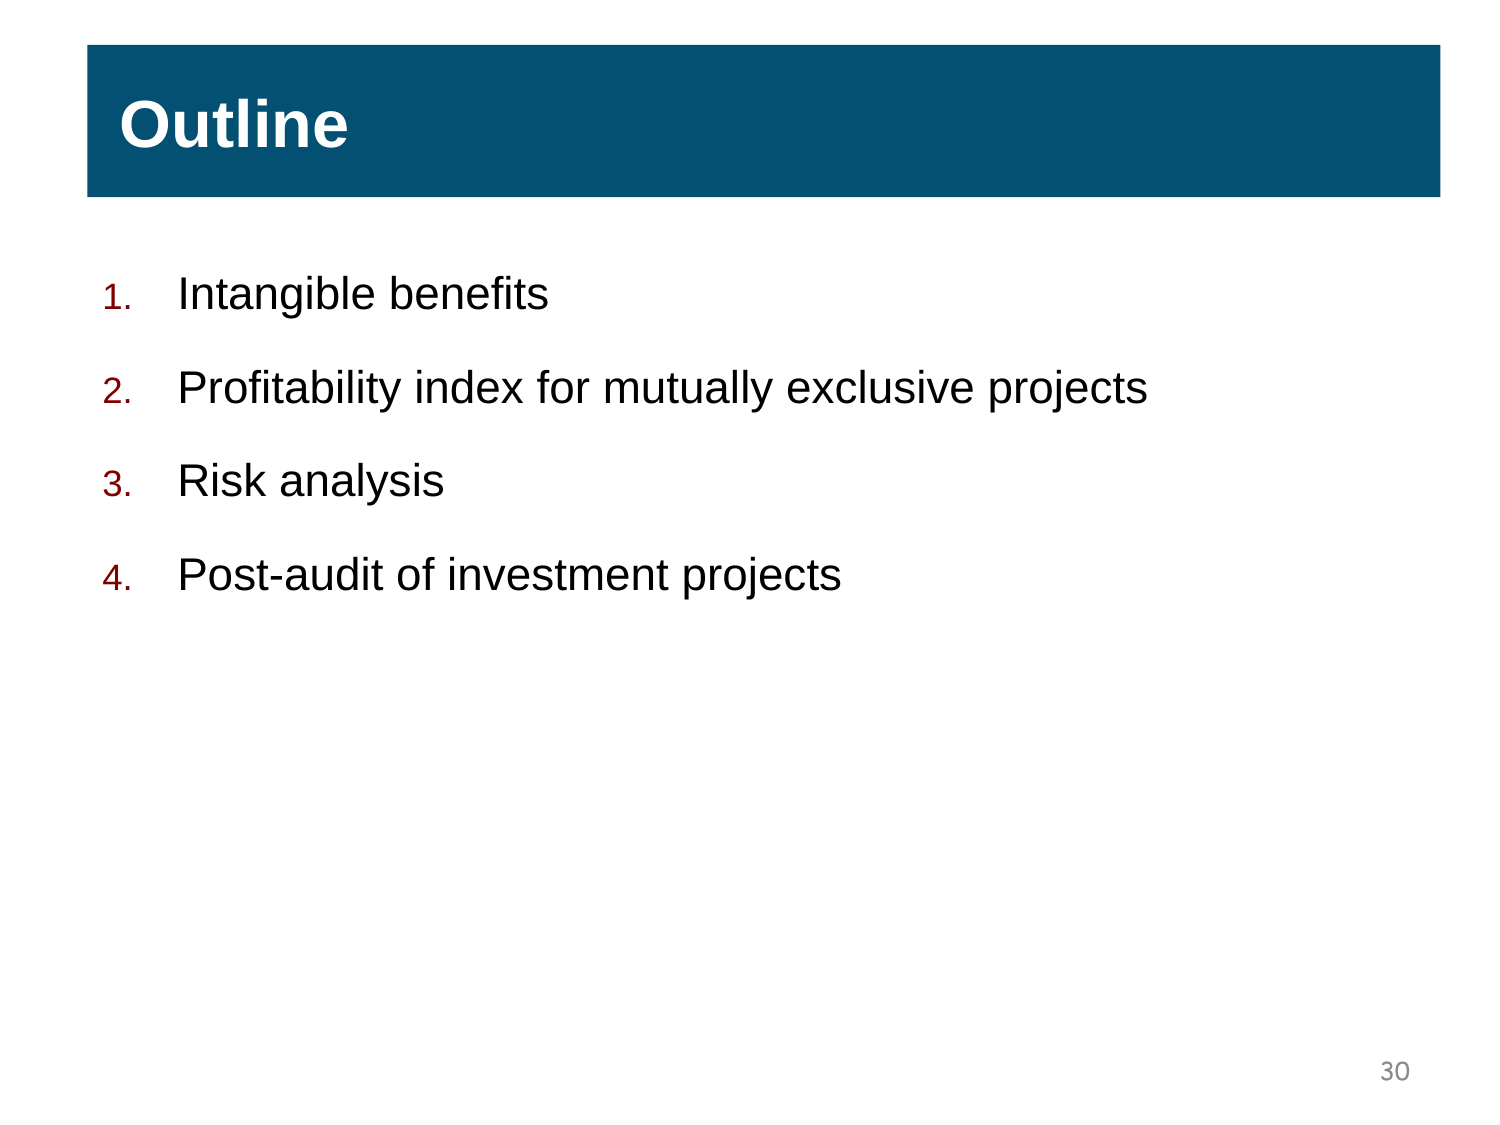

Outline
Intangible benefits
Profitability index for mutually exclusive projects
Risk analysis
Post-audit of investment projects
30